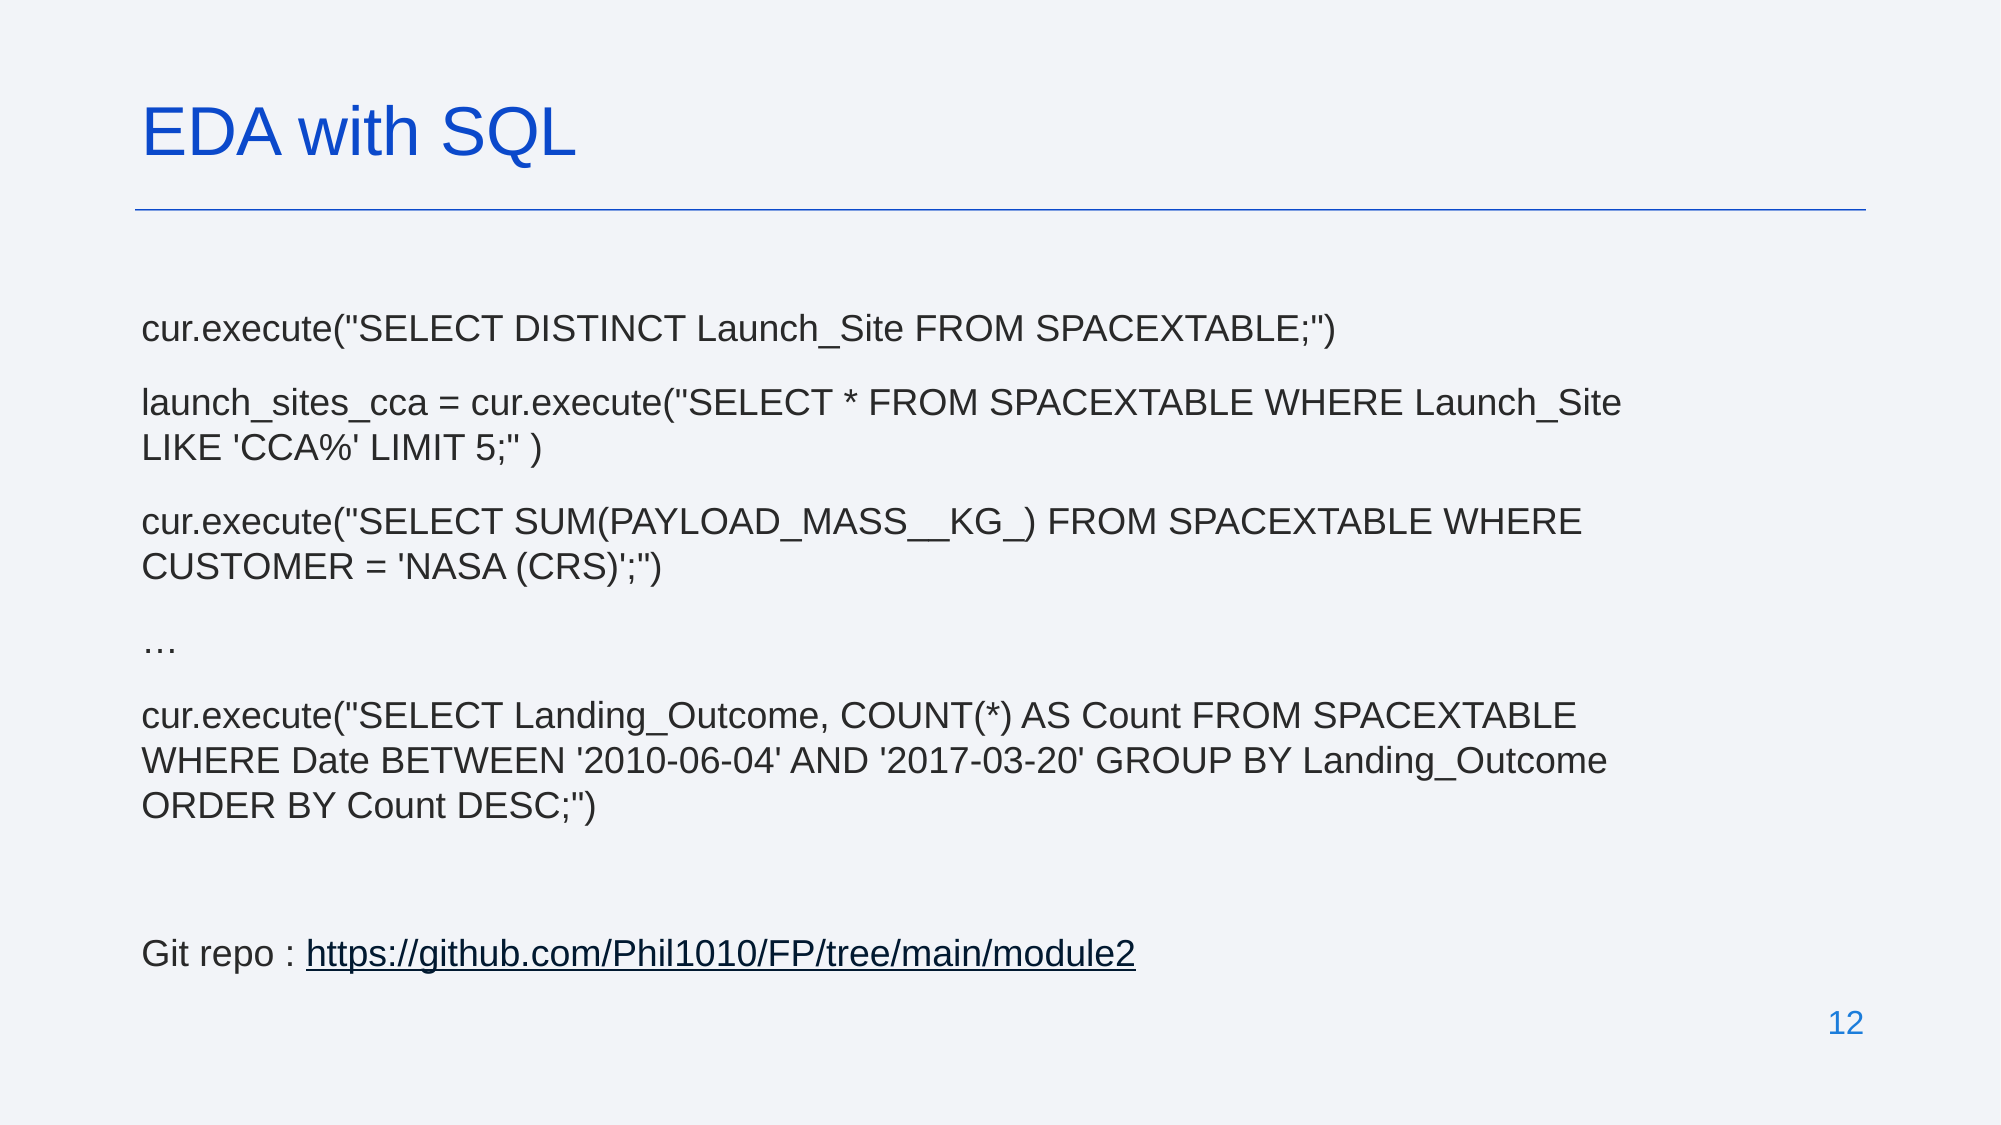

EDA with SQL
cur.execute("SELECT DISTINCT Launch_Site FROM SPACEXTABLE;")
launch_sites_cca = cur.execute("SELECT * FROM SPACEXTABLE WHERE Launch_Site LIKE 'CCA%' LIMIT 5;" )
cur.execute("SELECT SUM(PAYLOAD_MASS__KG_) FROM SPACEXTABLE WHERE CUSTOMER = 'NASA (CRS)';")
…
cur.execute("SELECT Landing_Outcome, COUNT(*) AS Count FROM SPACEXTABLE WHERE Date BETWEEN '2010-06-04' AND '2017-03-20' GROUP BY Landing_Outcome ORDER BY Count DESC;")

Git repo : https://github.com/Phil1010/FP/tree/main/module2

12